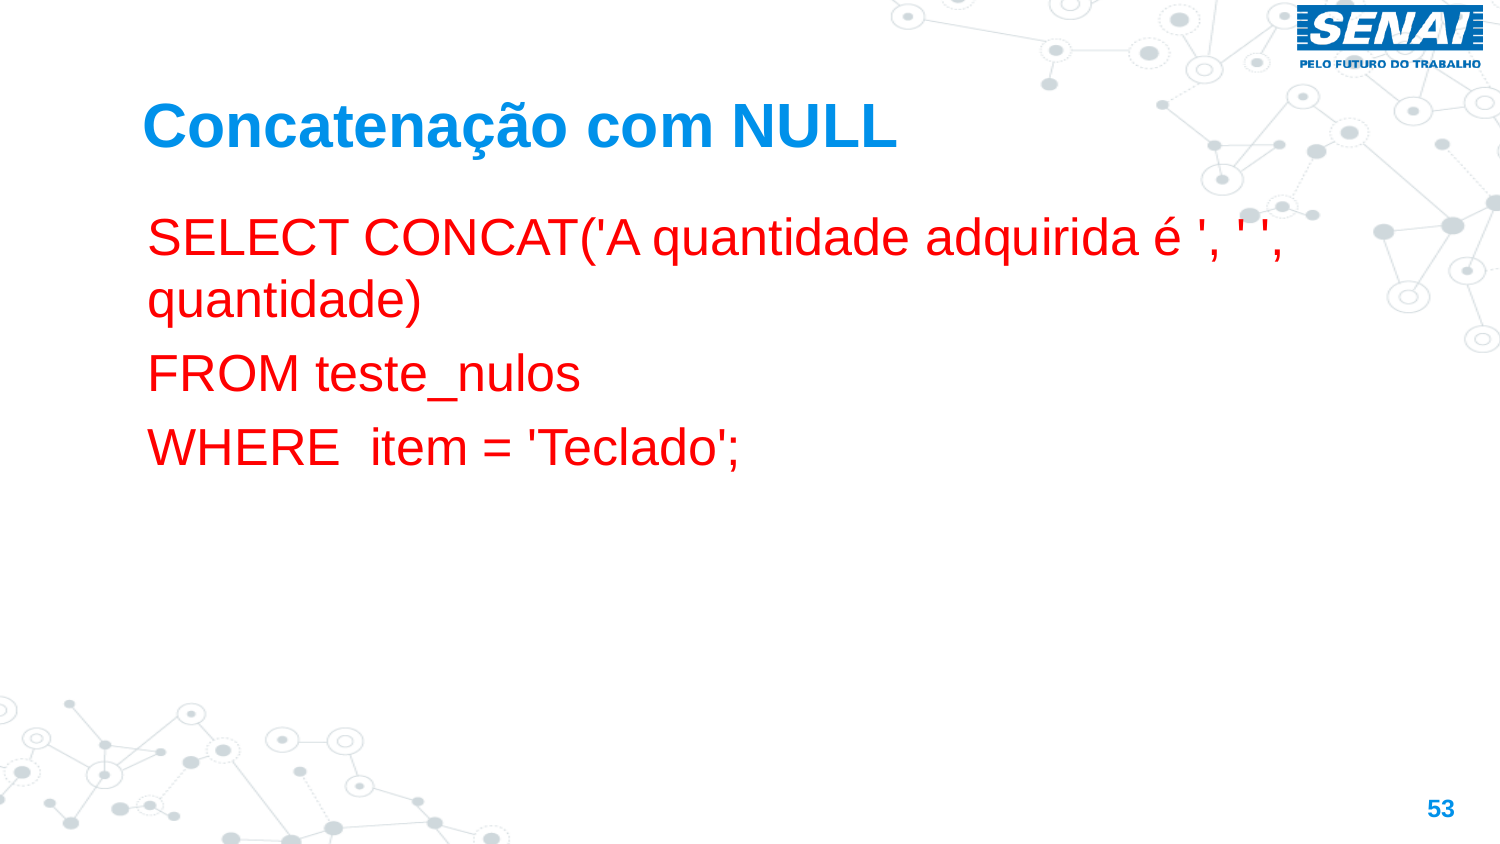

# Concatenação com NULL
SELECT CONCAT('A quantidade adquirida é ', ' ', quantidade)
FROM teste_nulos
WHERE  item = 'Teclado';
53